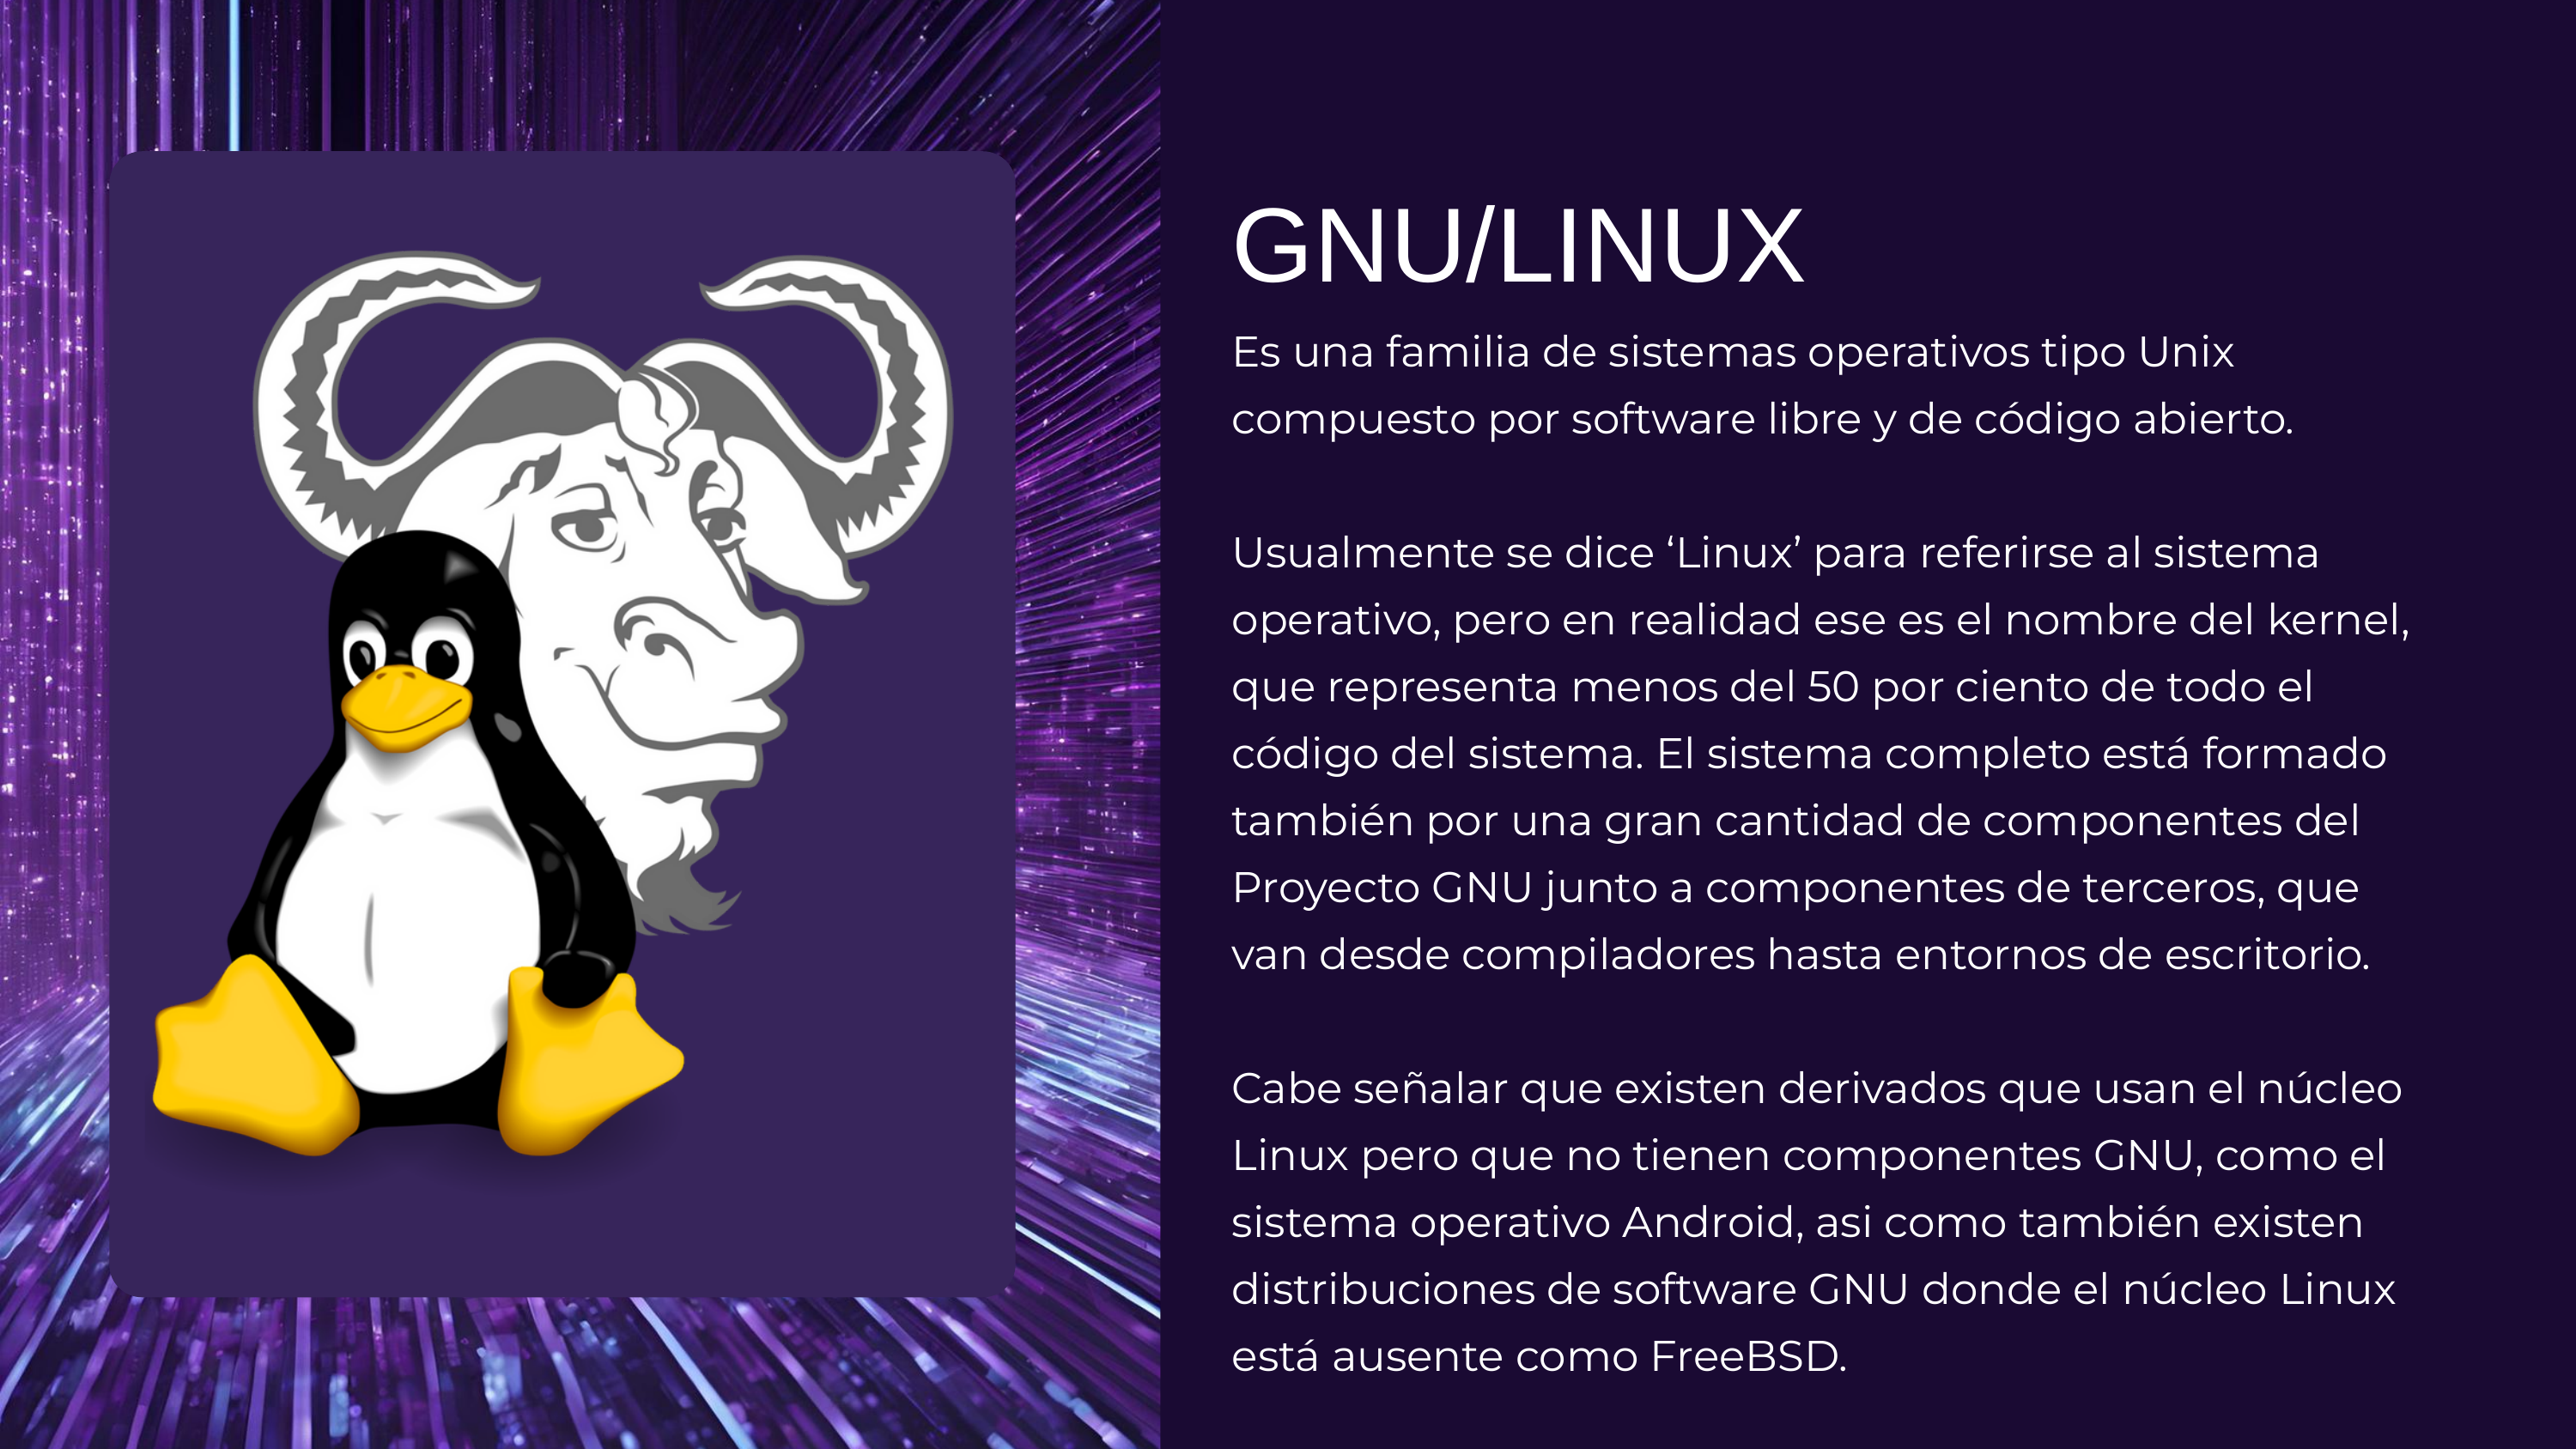

GNU/LINUX

Es una familia de sistemas operativos tipo Unix compuesto por software libre y de código abierto.

Usualmente se dice ‘Linux’ para referirse al sistema operativo, pero en realidad ese es el nombre del kernel, que representa menos del 50 por ciento de todo el código del sistema. El sistema completo está formado también por una gran cantidad de componentes del Proyecto GNU junto a componentes de terceros, que van desde compiladores hasta entornos de escritorio.

Cabe señalar que existen derivados que usan el núcleo Linux pero que no tienen componentes GNU, como el sistema operativo Android, asi como también existen distribuciones de software GNU donde el núcleo Linux está ausente como FreeBSD.